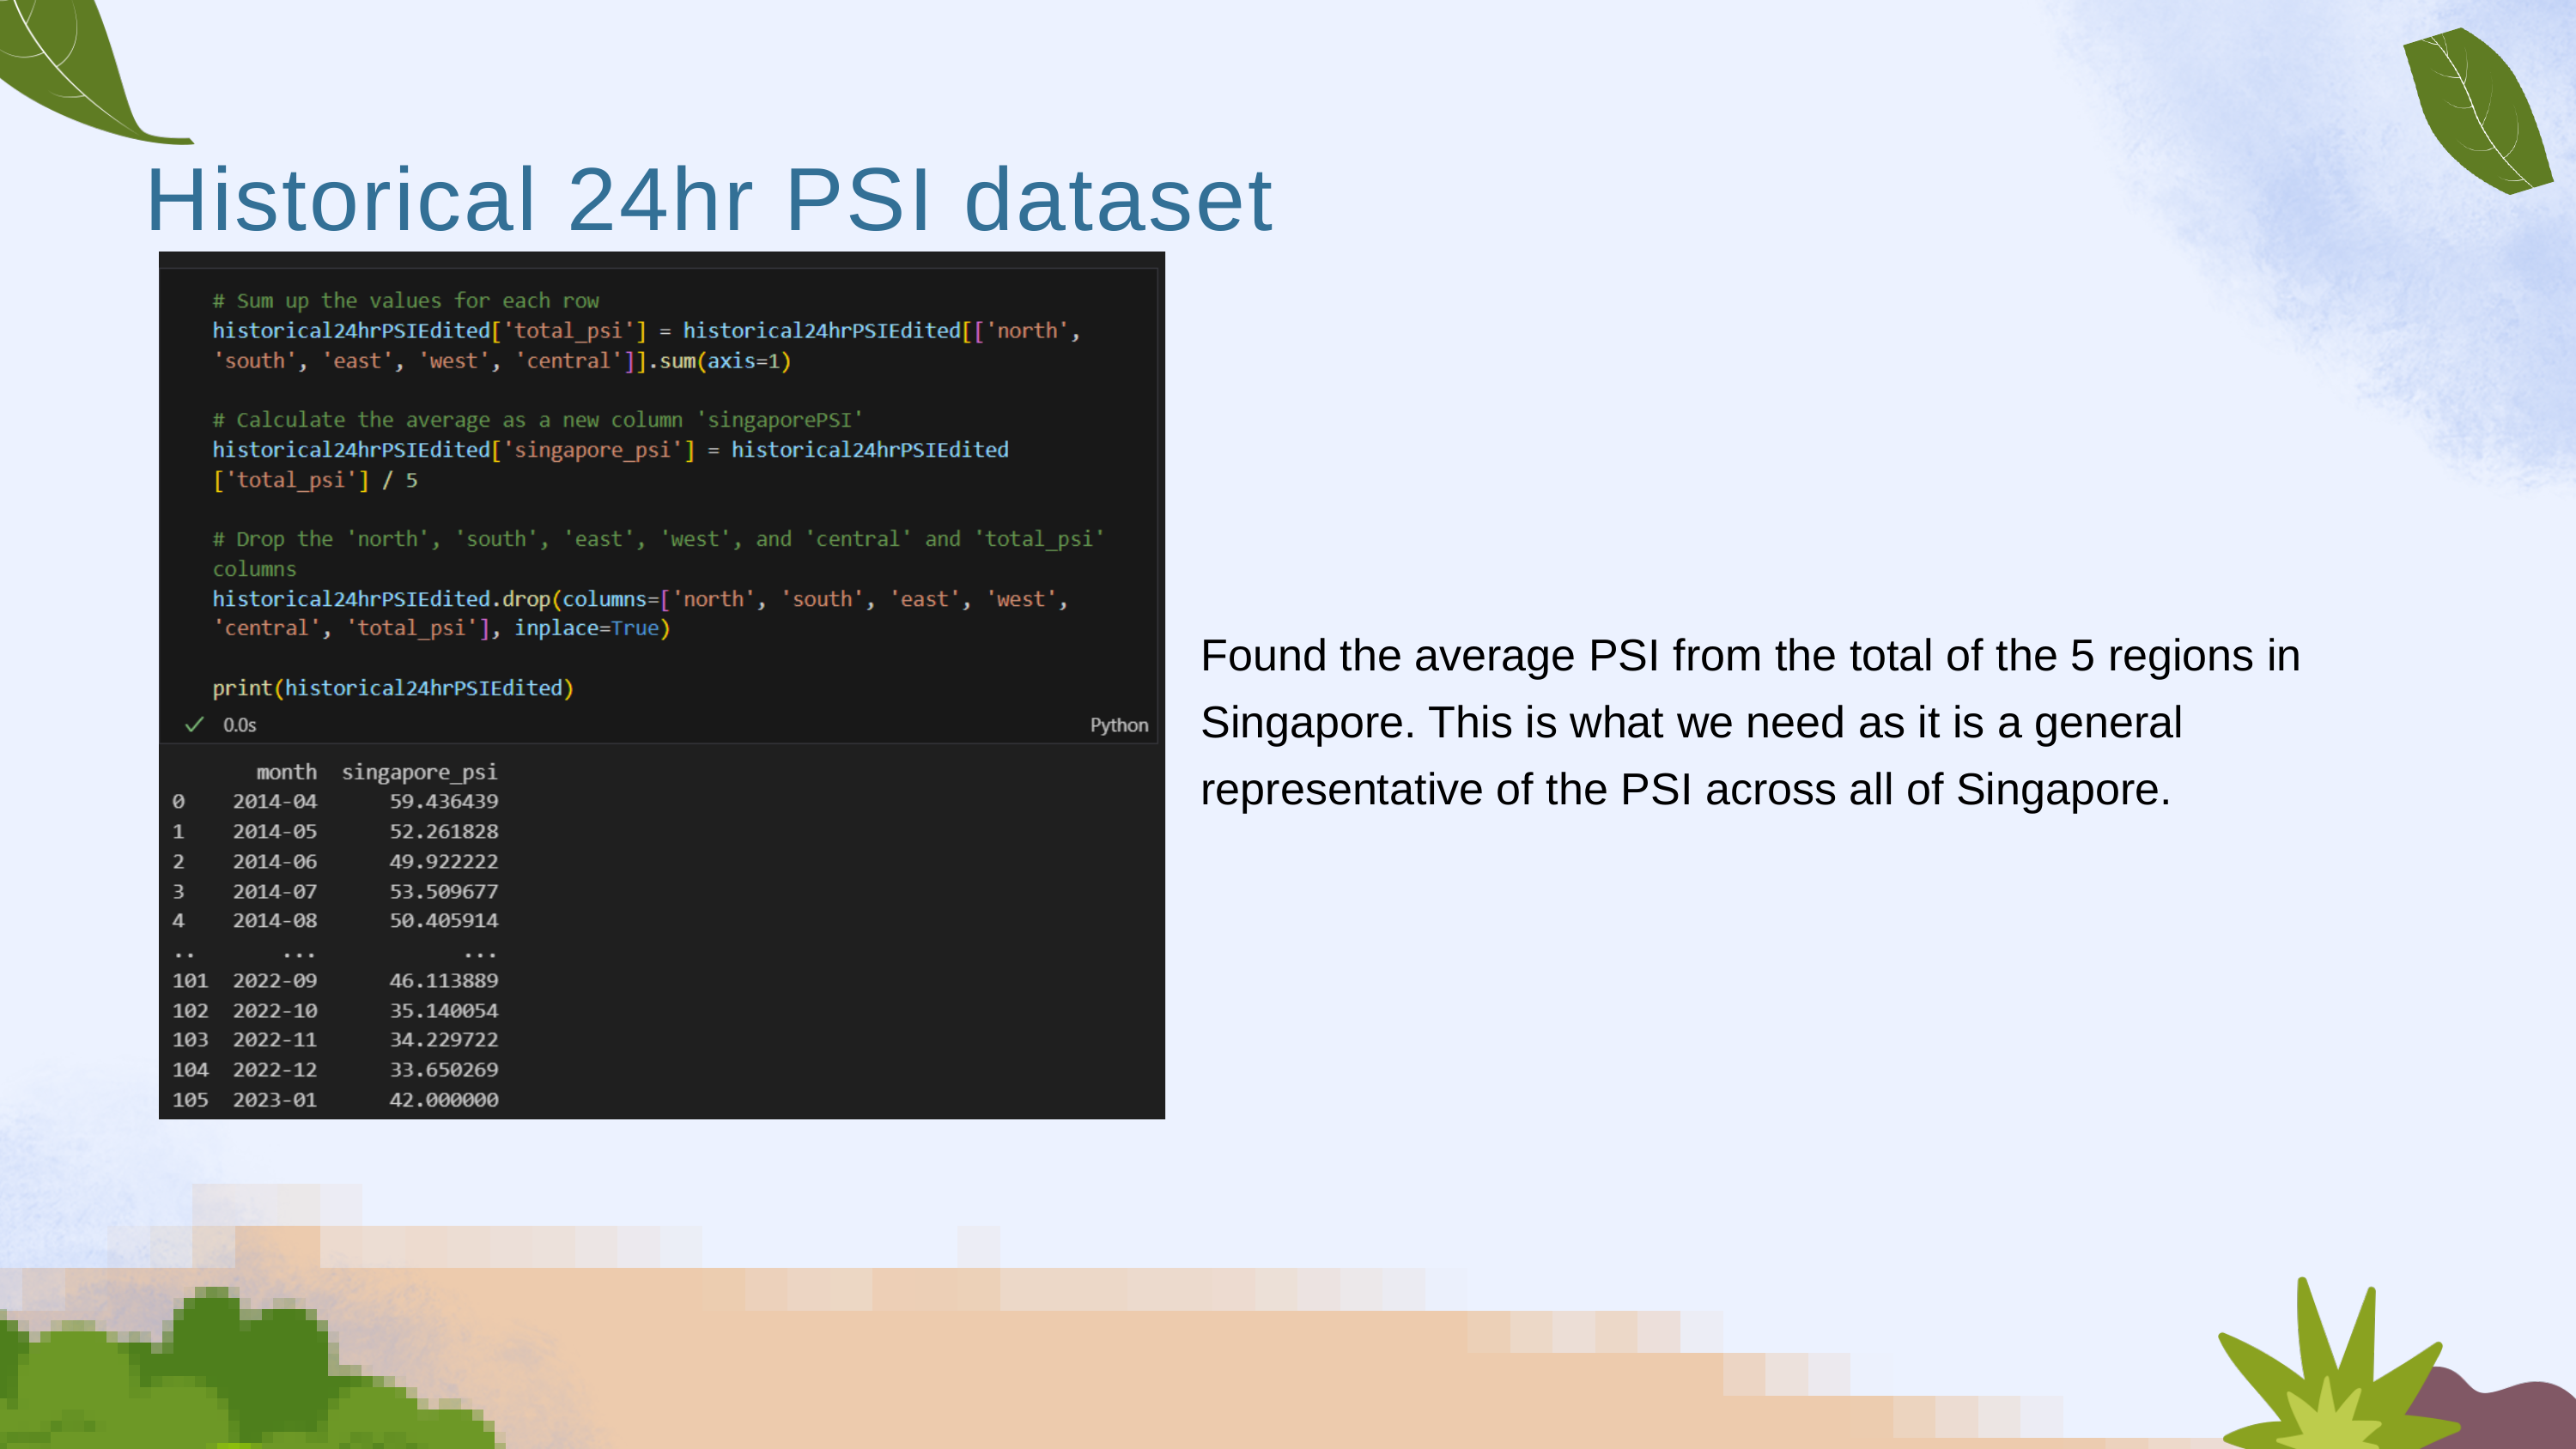

Historical 24hr PSI dataset

Found the average PSI from the total of the 5 regions in Singapore. This is what we need as it is a general representative of the PSI across all of Singapore.